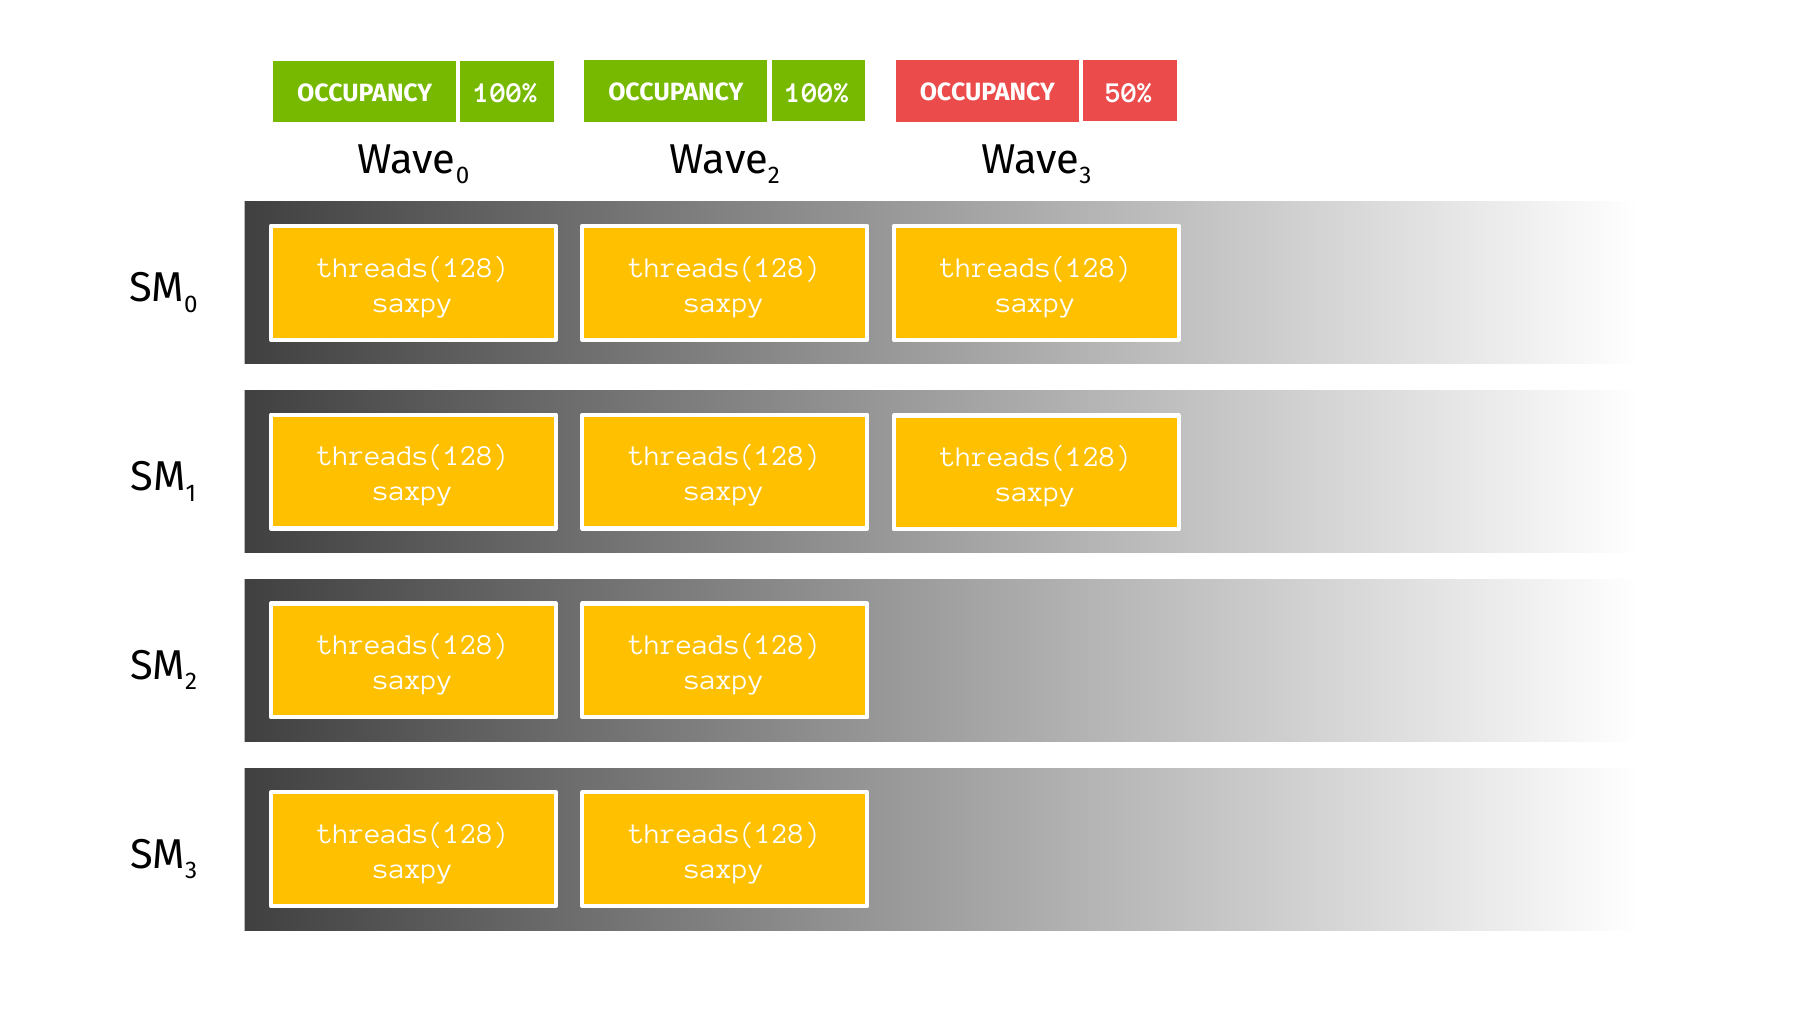

OCCUPANCY
100%
OCCUPANCY
50%
OCCUPANCY
100%
Wave0
Wave2
Wave3

threads(128)
saxpy
threads(128)
saxpy
threads(128)
saxpy
SM0

threads(128)
saxpy
threads(128)
saxpy
threads(128)
saxpy
SM1

threads(128)
saxpy
threads(128)
saxpy
SM2

threads(128)
saxpy
threads(128)
saxpy
SM3